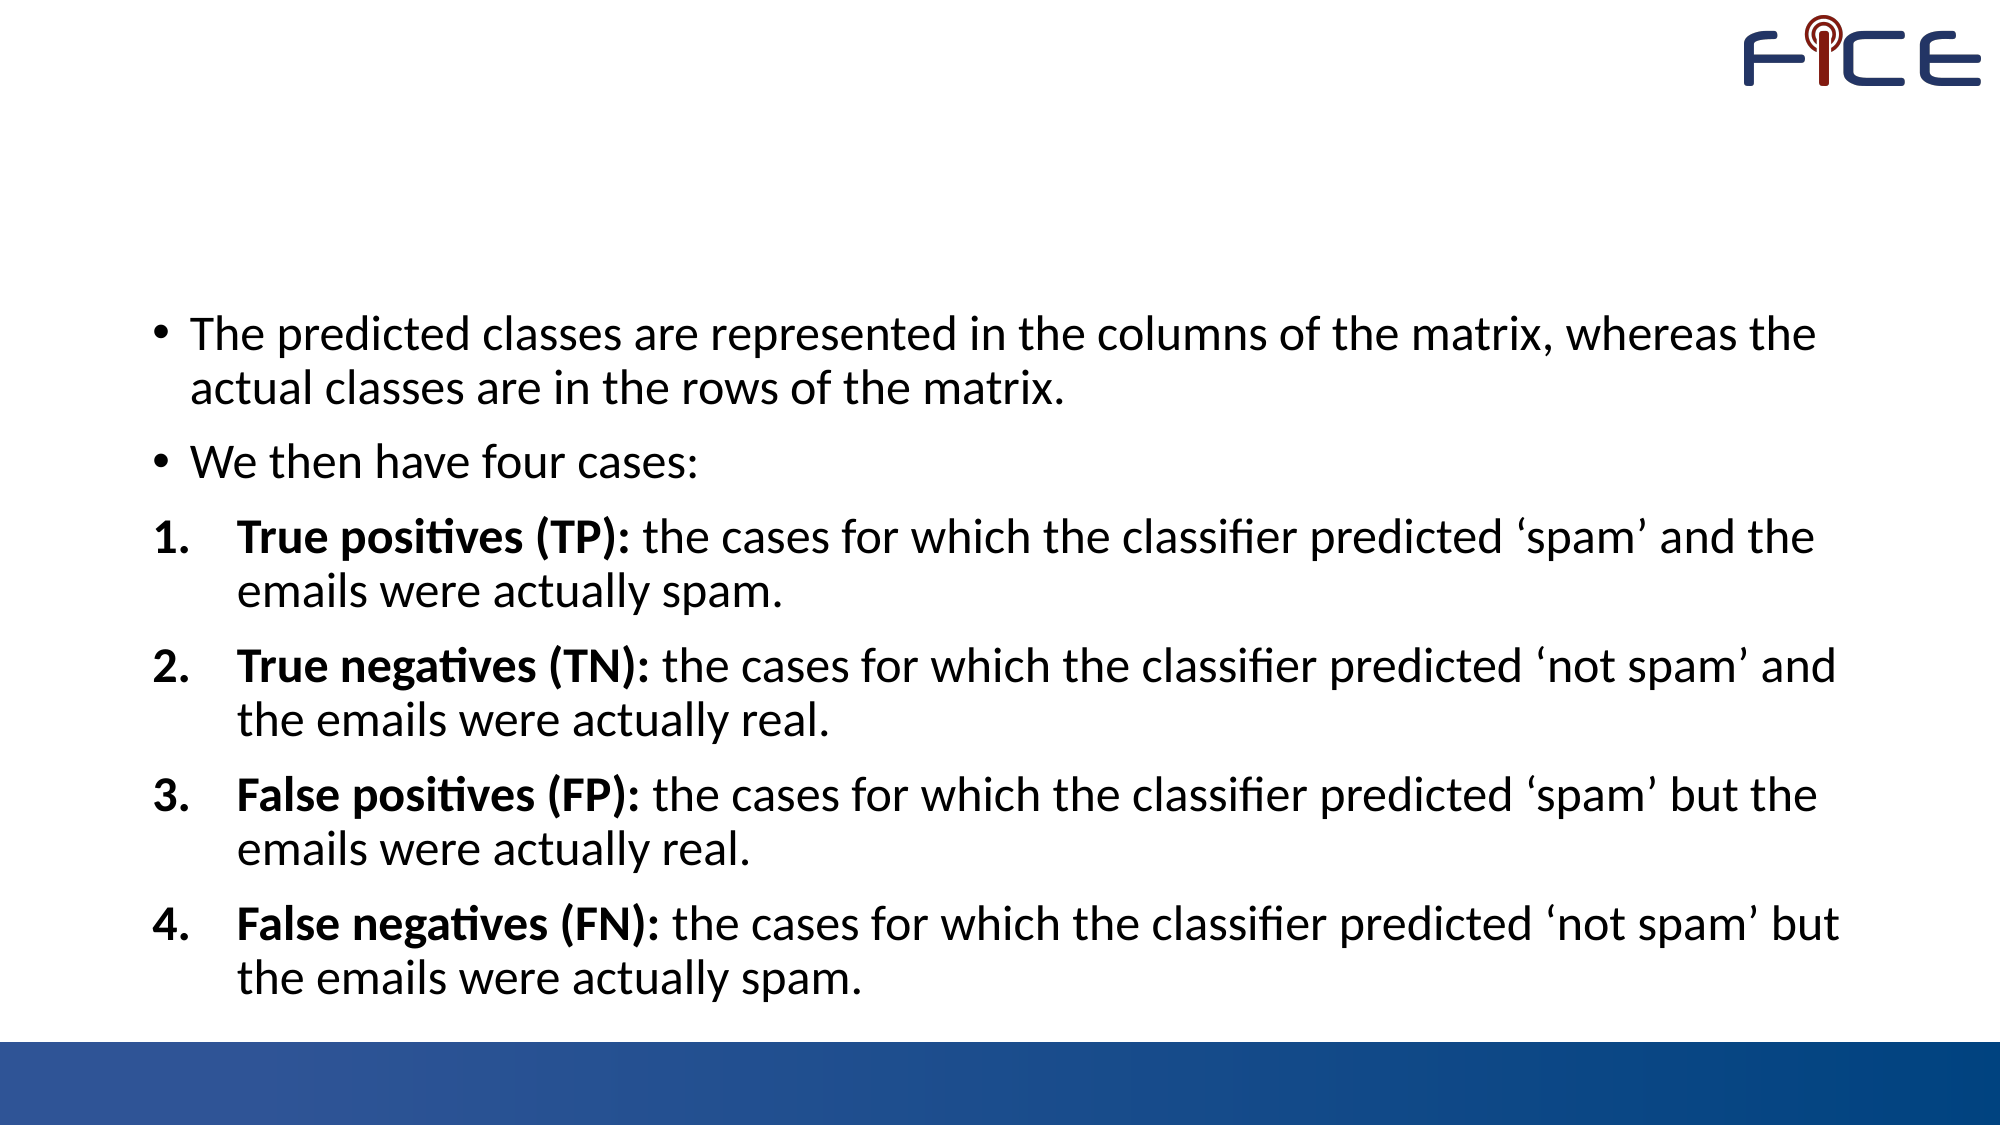

#
The predicted classes are represented in the columns of the matrix, whereas the actual classes are in the rows of the matrix.
We then have four cases:
True positives (TP): the cases for which the classifier predicted ‘spam’ and the emails were actually spam.
True negatives (TN): the cases for which the classifier predicted ‘not spam’ and the emails were actually real.
False positives (FP): the cases for which the classifier predicted ‘spam’ but the emails were actually real.
False negatives (FN): the cases for which the classifier predicted ‘not spam’ but the emails were actually spam.